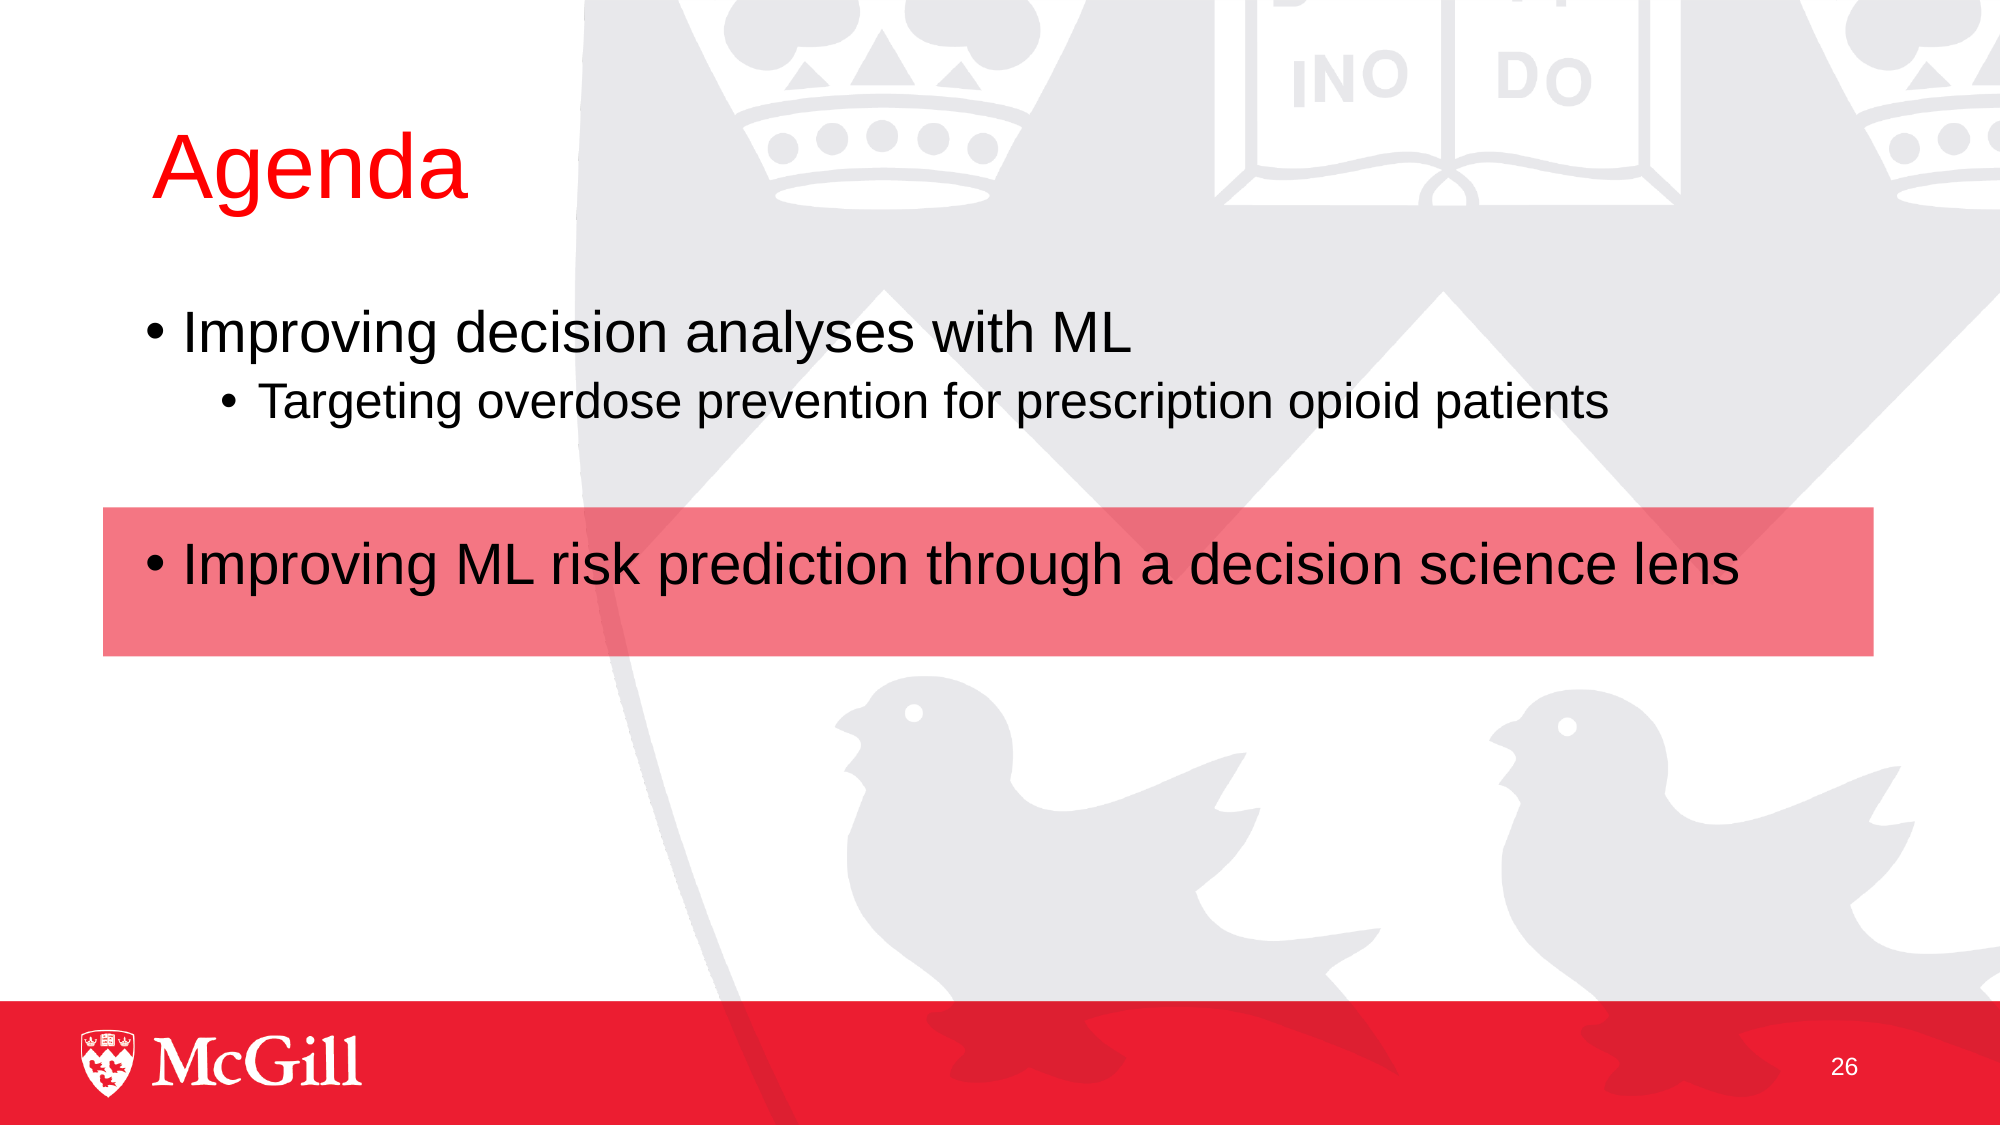

# Agenda
Improving decision analyses with ML
Targeting overdose prevention for prescription opioid patients

Improving ML risk prediction through a decision science lens

26